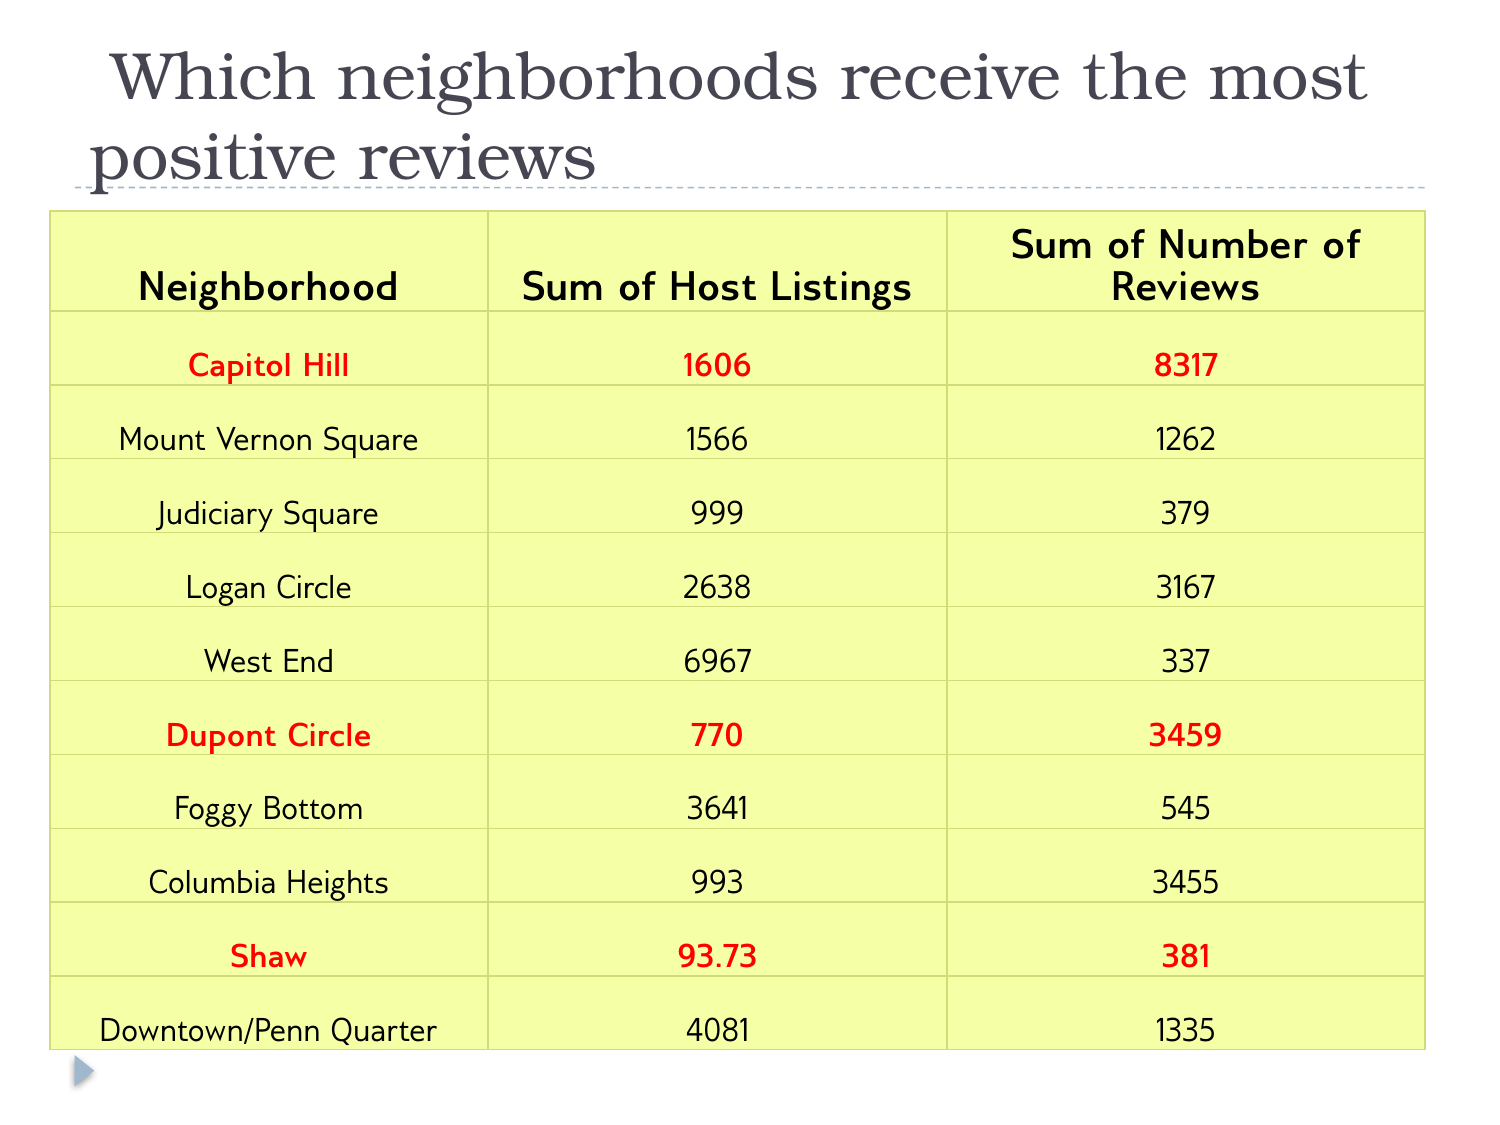

# Which neighborhoods receive the most positive reviews
| Neighborhood | Sum of Host Listings | Sum of Number of Reviews |
| --- | --- | --- |
| Capitol Hill | 1606 | 8317 |
| Mount Vernon Square | 1566 | 1262 |
| Judiciary Square | 999 | 379 |
| Logan Circle | 2638 | 3167 |
| West End | 6967 | 337 |
| Dupont Circle | 770 | 3459 |
| Foggy Bottom | 3641 | 545 |
| Columbia Heights | 993 | 3455 |
| Shaw | 93.73 | 381 |
| Downtown/Penn Quarter | 4081 | 1335 |